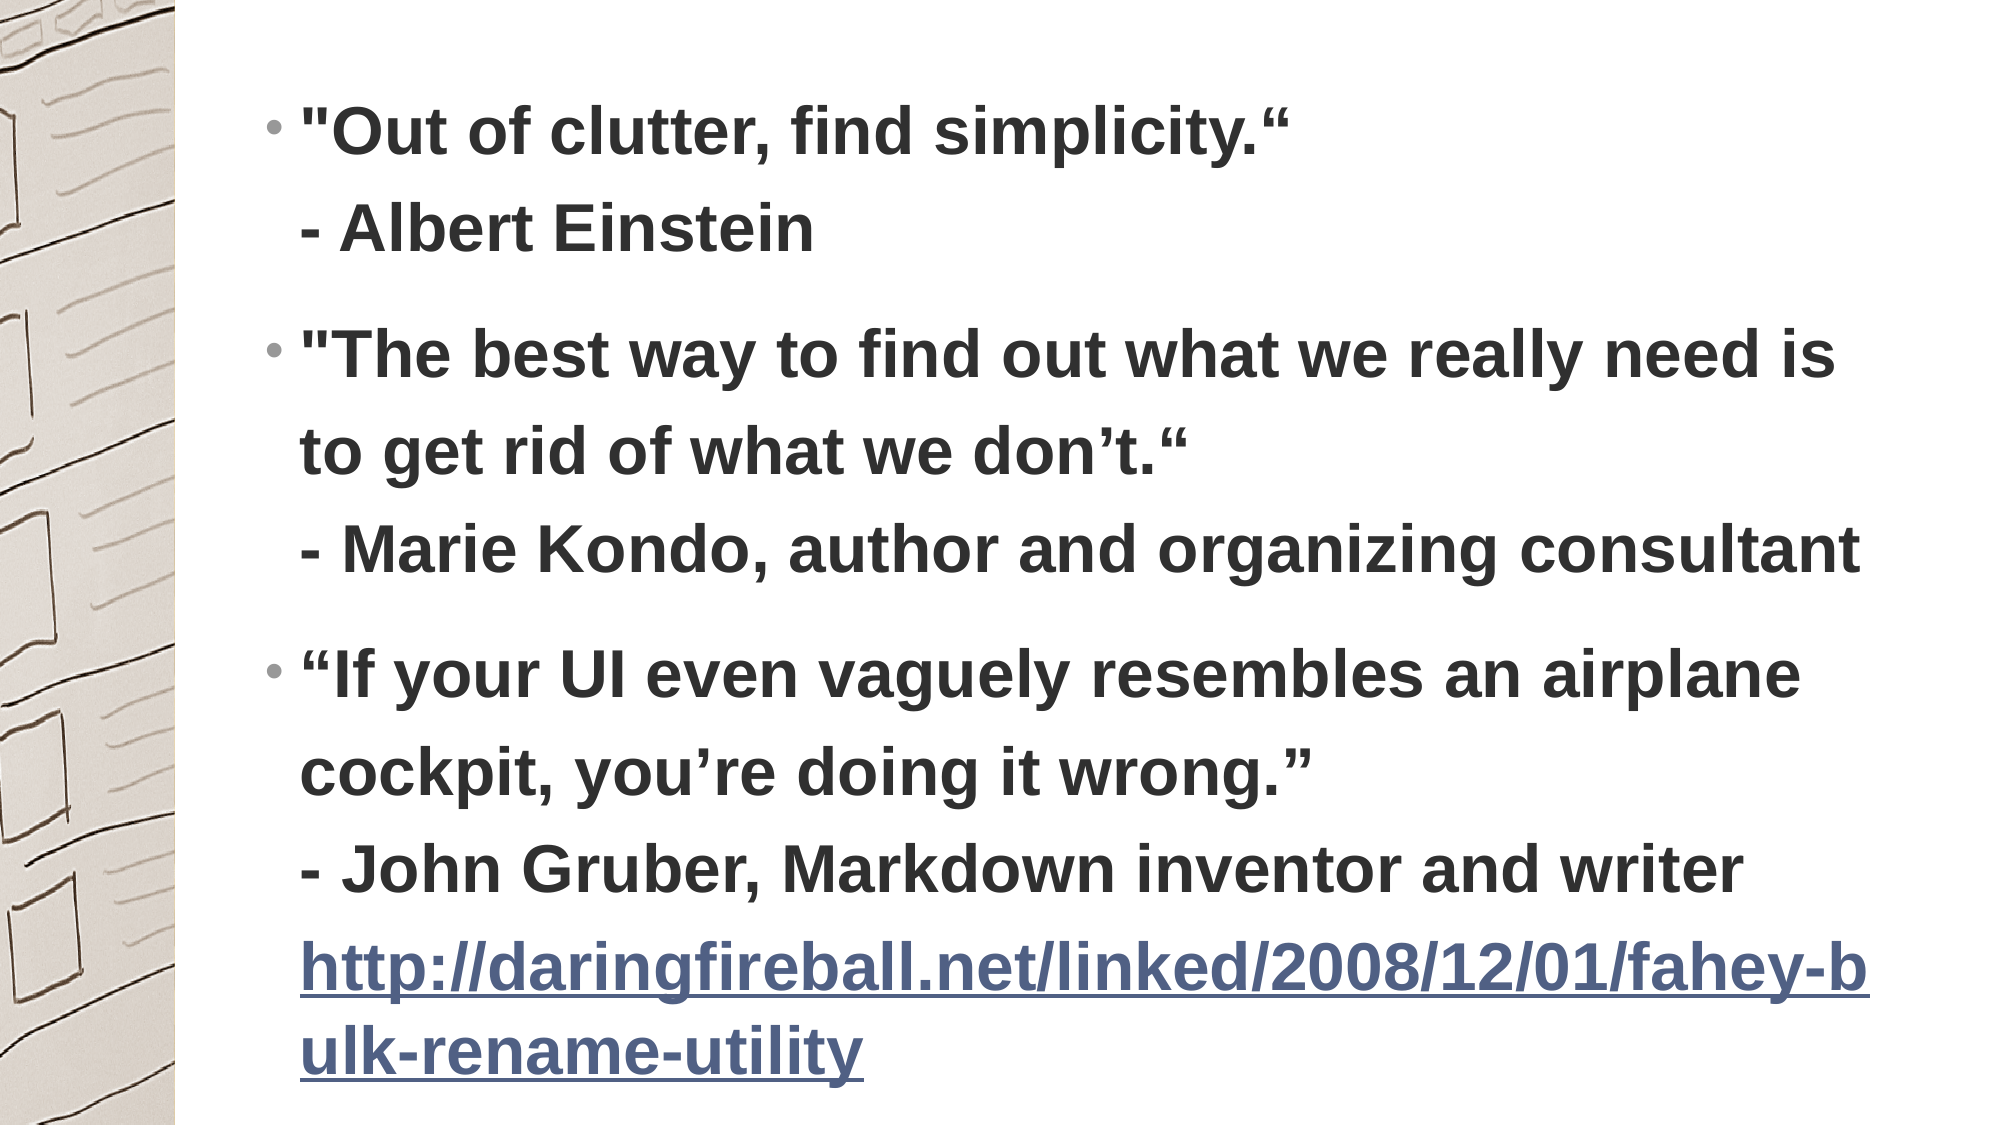

"Out of clutter, find simplicity.“
- Albert Einstein
"The best way to find out what we really need is to get rid of what we don’t.“
- Marie Kondo, author and organizing consultant
“If your UI even vaguely resembles an airplane cockpit, you’re doing it wrong.”
- John Gruber, Markdown inventor and writer
http://daringfireball.net/linked/2008/12/01/fahey-bulk-rename-utility